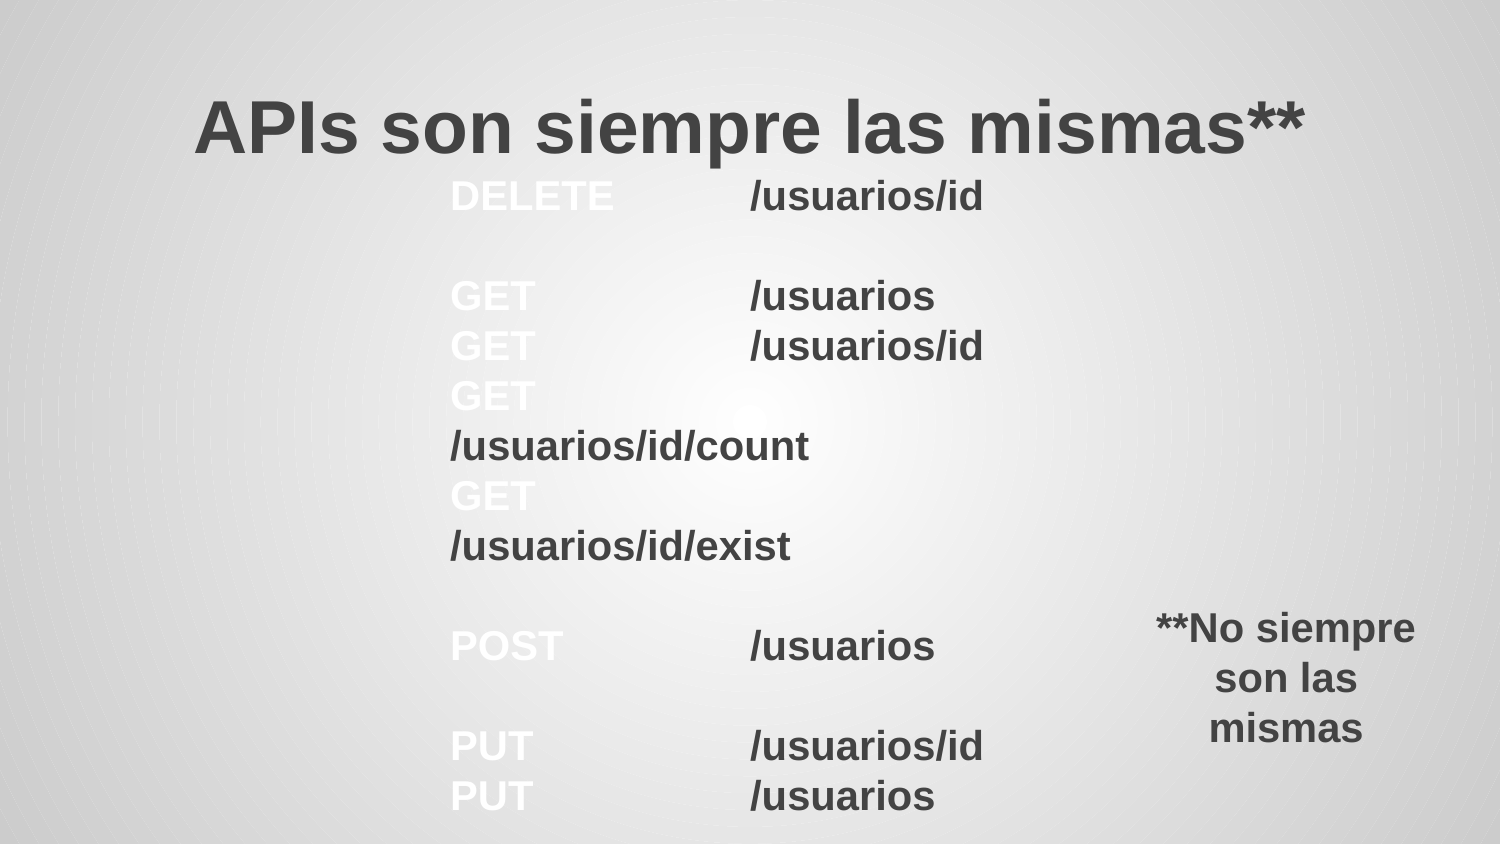

# APIs son siempre las mismas**
DELETE 	/usuarios/id

GET 		/usuarios
GET 		/usuarios/id
GET 		/usuarios/id/count
GET 		/usuarios/id/exist

POST 		/usuarios

PUT 		/usuarios/id
PUT 		/usuarios
**No siempre son las mismas